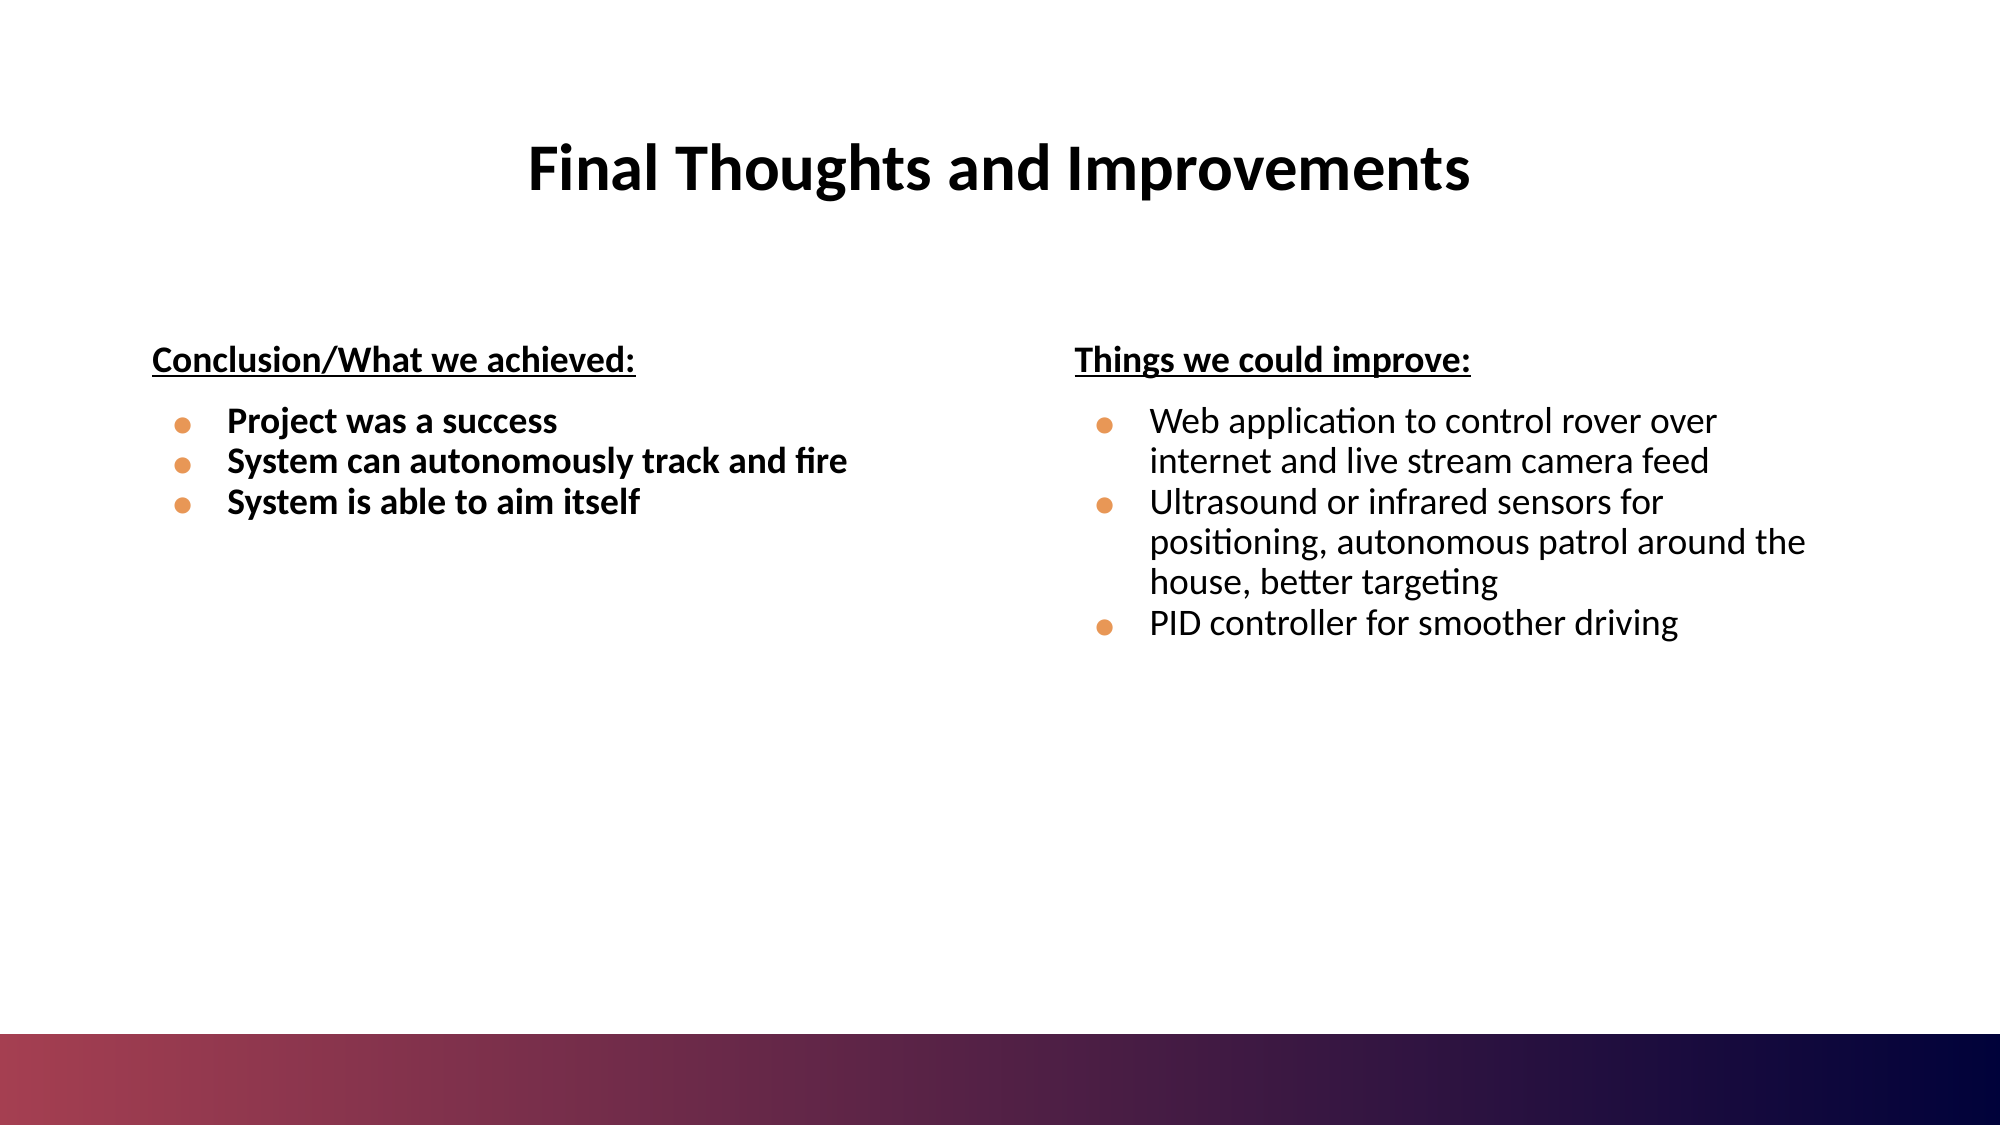

# Final Thoughts and Improvements
Things we could improve:
Web application to control rover over internet and live stream camera feed
Ultrasound or infrared sensors for positioning, autonomous patrol around the house, better targeting
PID controller for smoother driving
Conclusion/What we achieved:
Project was a success
System can autonomously track and fire
System is able to aim itself